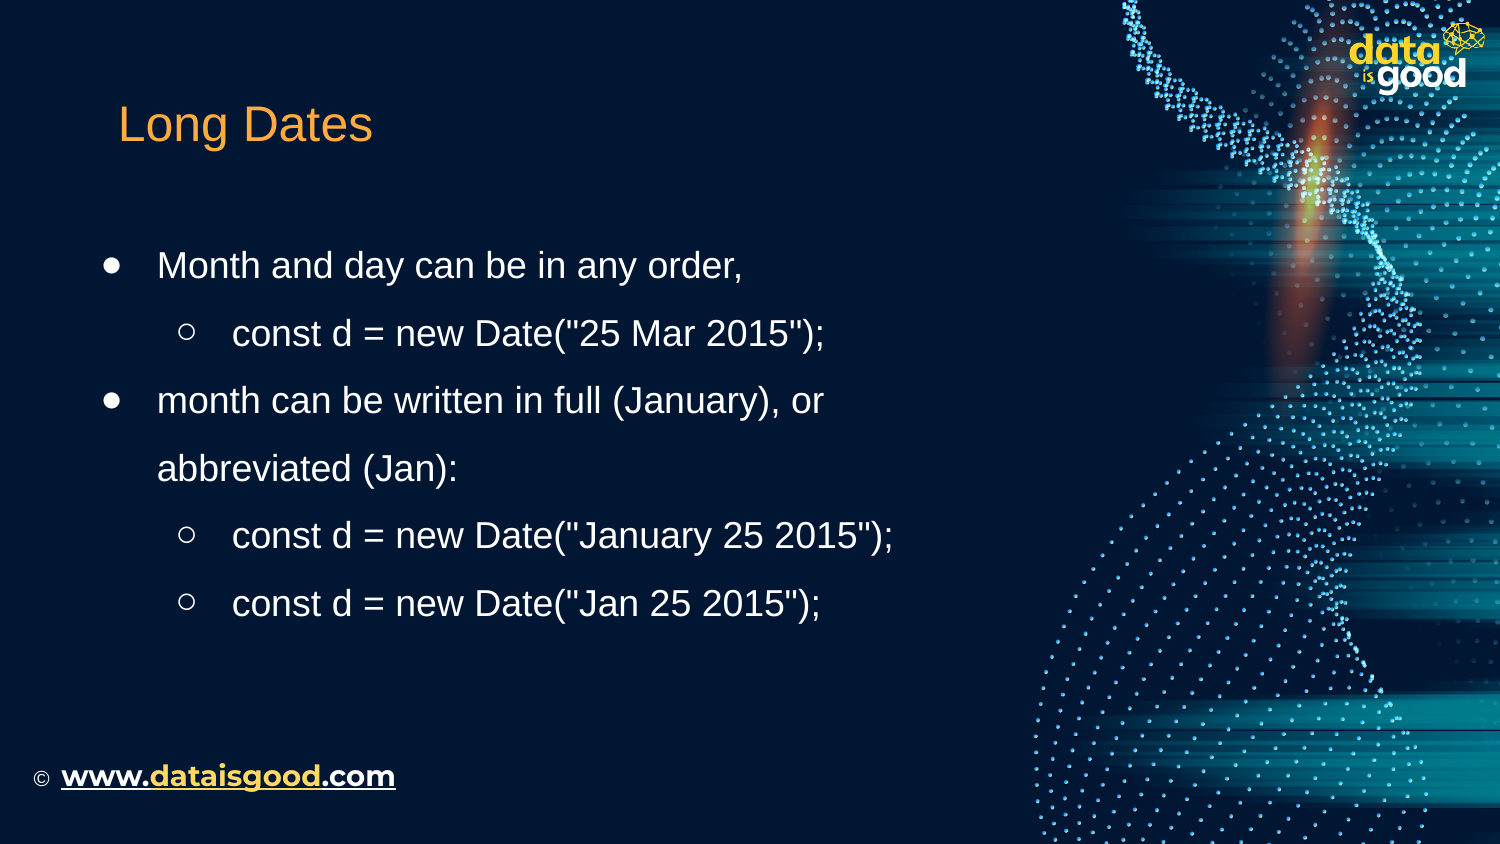

# Long Dates
Month and day can be in any order,
const d = new Date("25 Mar 2015");
month can be written in full (January), or abbreviated (Jan):
const d = new Date("January 25 2015");
const d = new Date("Jan 25 2015");